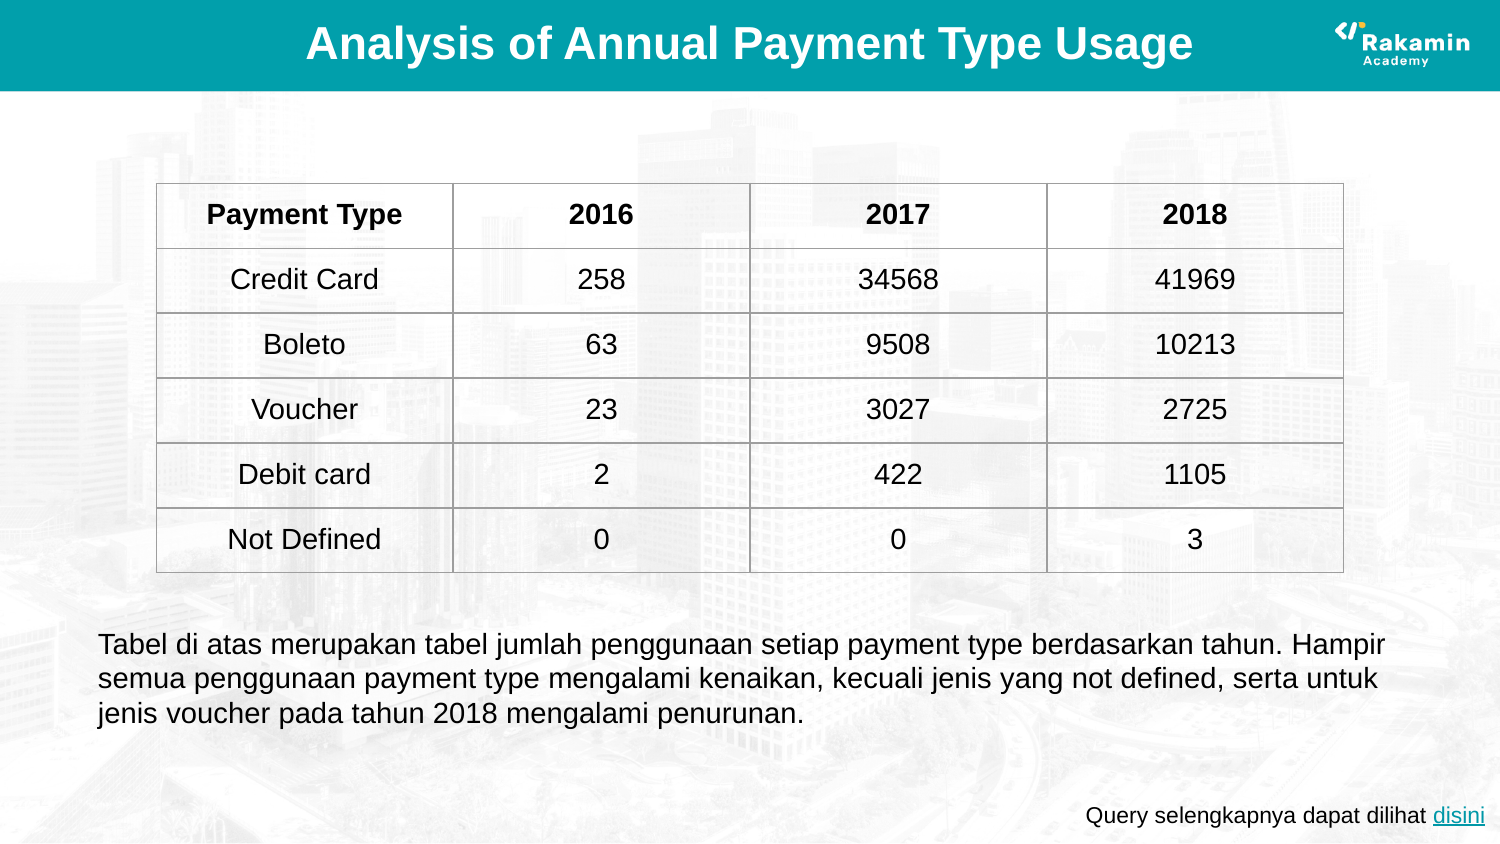

# Analysis of Annual Payment Type Usage

| Payment Type | 2016 | 2017 | 2018 |
| --- | --- | --- | --- |
| Credit Card | 258 | 34568 | 41969 |
| Boleto | 63 | 9508 | 10213 |
| Voucher | 23 | 3027 | 2725 |
| Debit card | 2 | 422 | 1105 |
| Not Defined | 0 | 0 | 3 |

Tabel di atas merupakan tabel jumlah penggunaan setiap payment type berdasarkan tahun. Hampir semua penggunaan payment type mengalami kenaikan, kecuali jenis yang not defined, serta untuk jenis voucher pada tahun 2018 mengalami penurunan.

Query selengkapnya dapat dilihat disini